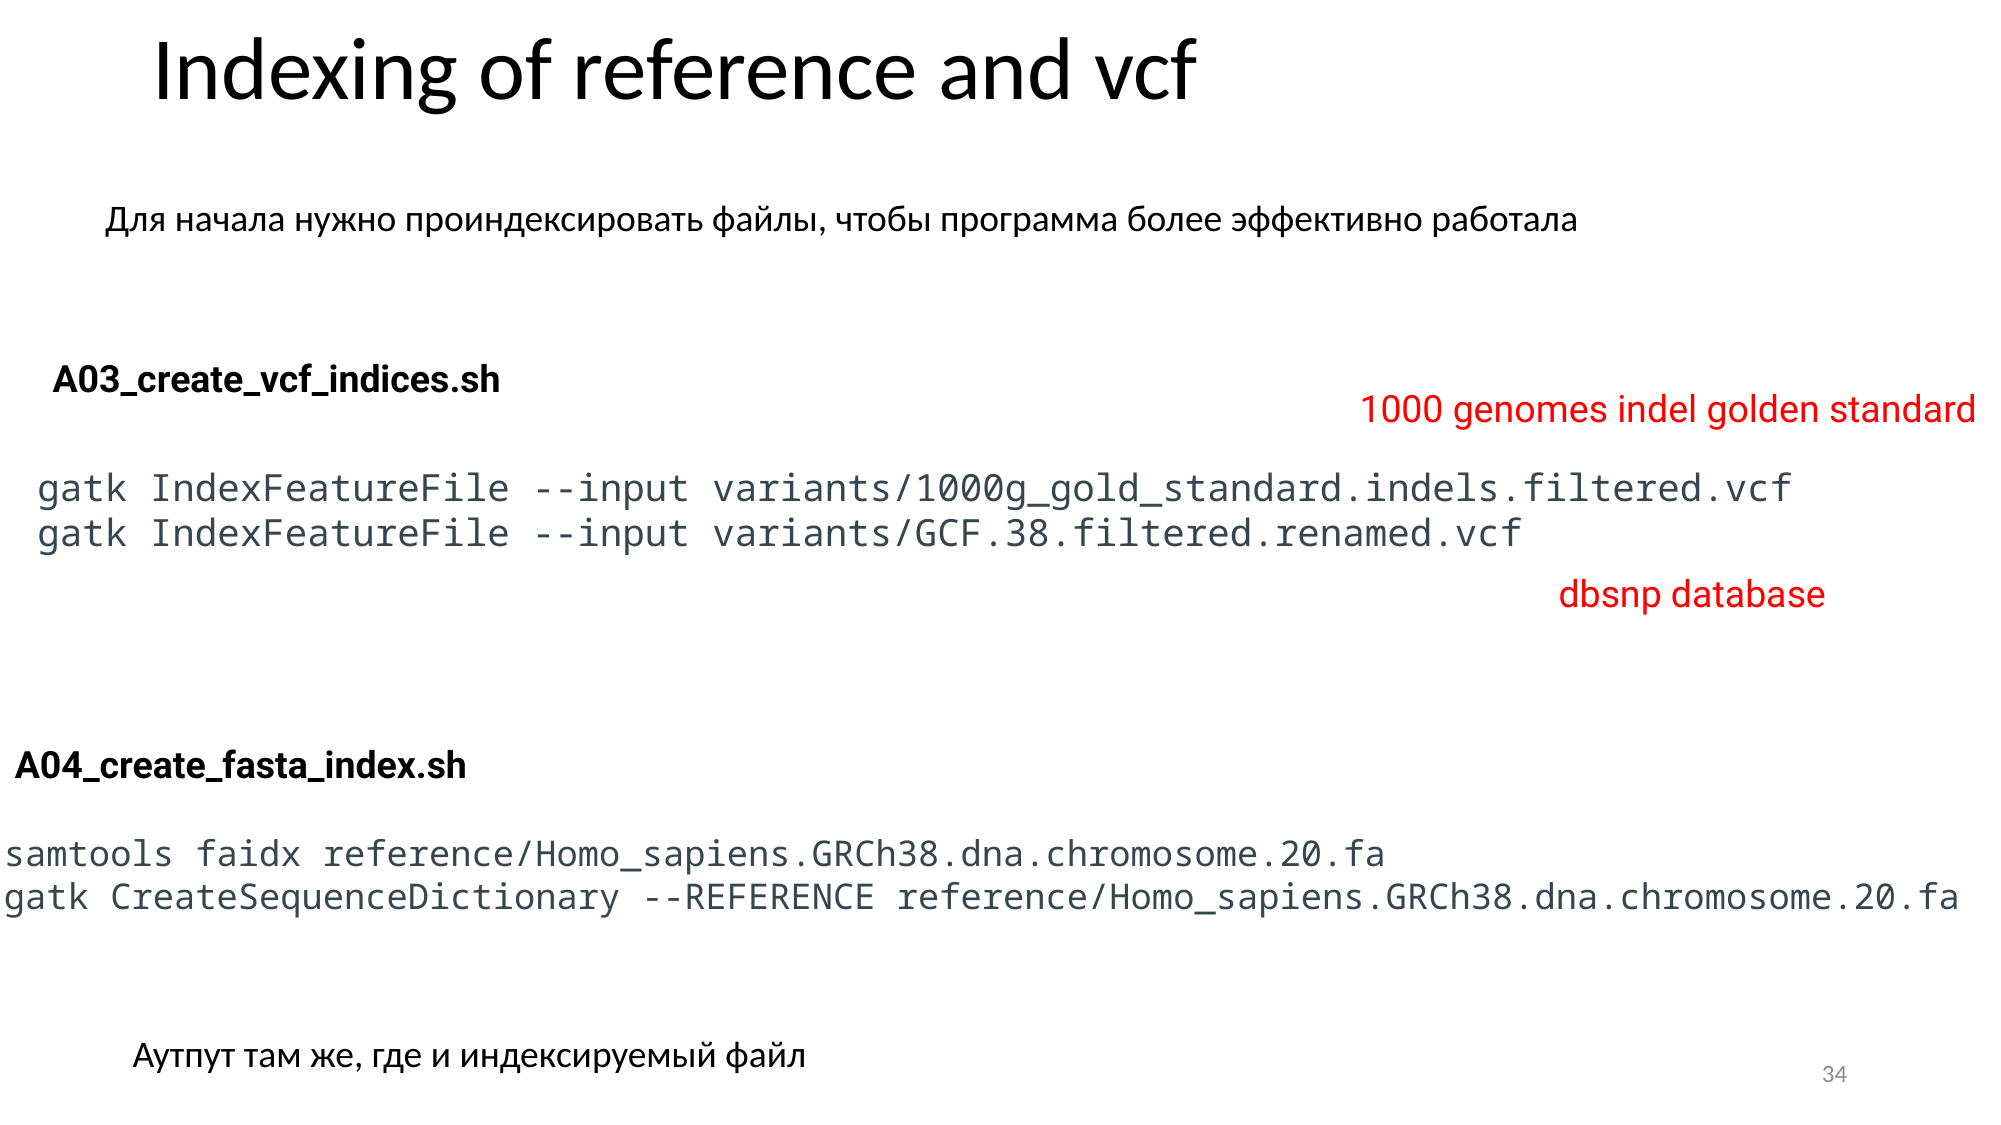

# Indexing of reference and vcf
Для начала нужно проиндексировать файлы, чтобы программа более эффективно работала
A03_create_vcf_indices.sh
1000 genomes indel golden standard
gatk IndexFeatureFile --input variants/1000g_gold_standard.indels.filtered.vcf
gatk IndexFeatureFile --input variants/GCF.38.filtered.renamed.vcf
dbsnp database
A04_create_fasta_index.sh
samtools faidx reference/Homo_sapiens.GRCh38.dna.chromosome.20.fa
gatk CreateSequenceDictionary --REFERENCE reference/Homo_sapiens.GRCh38.dna.chromosome.20.fa
Аутпут там же, где и индексируемый файл
34